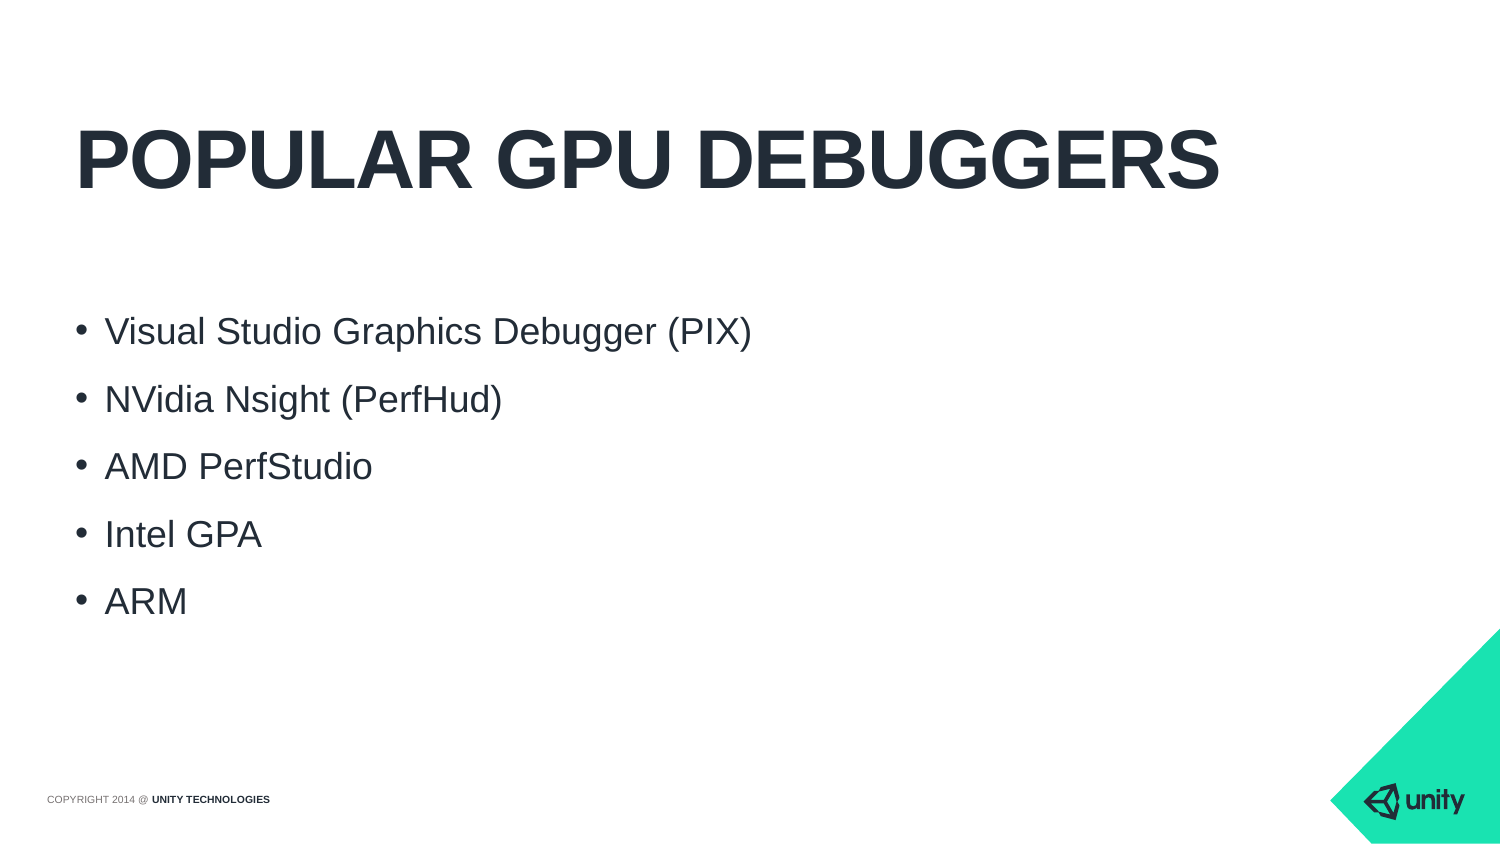

# Popular Gpu debuggers
Visual Studio Graphics Debugger (PIX)
NVidia Nsight (PerfHud)
AMD PerfStudio
Intel GPA
ARM